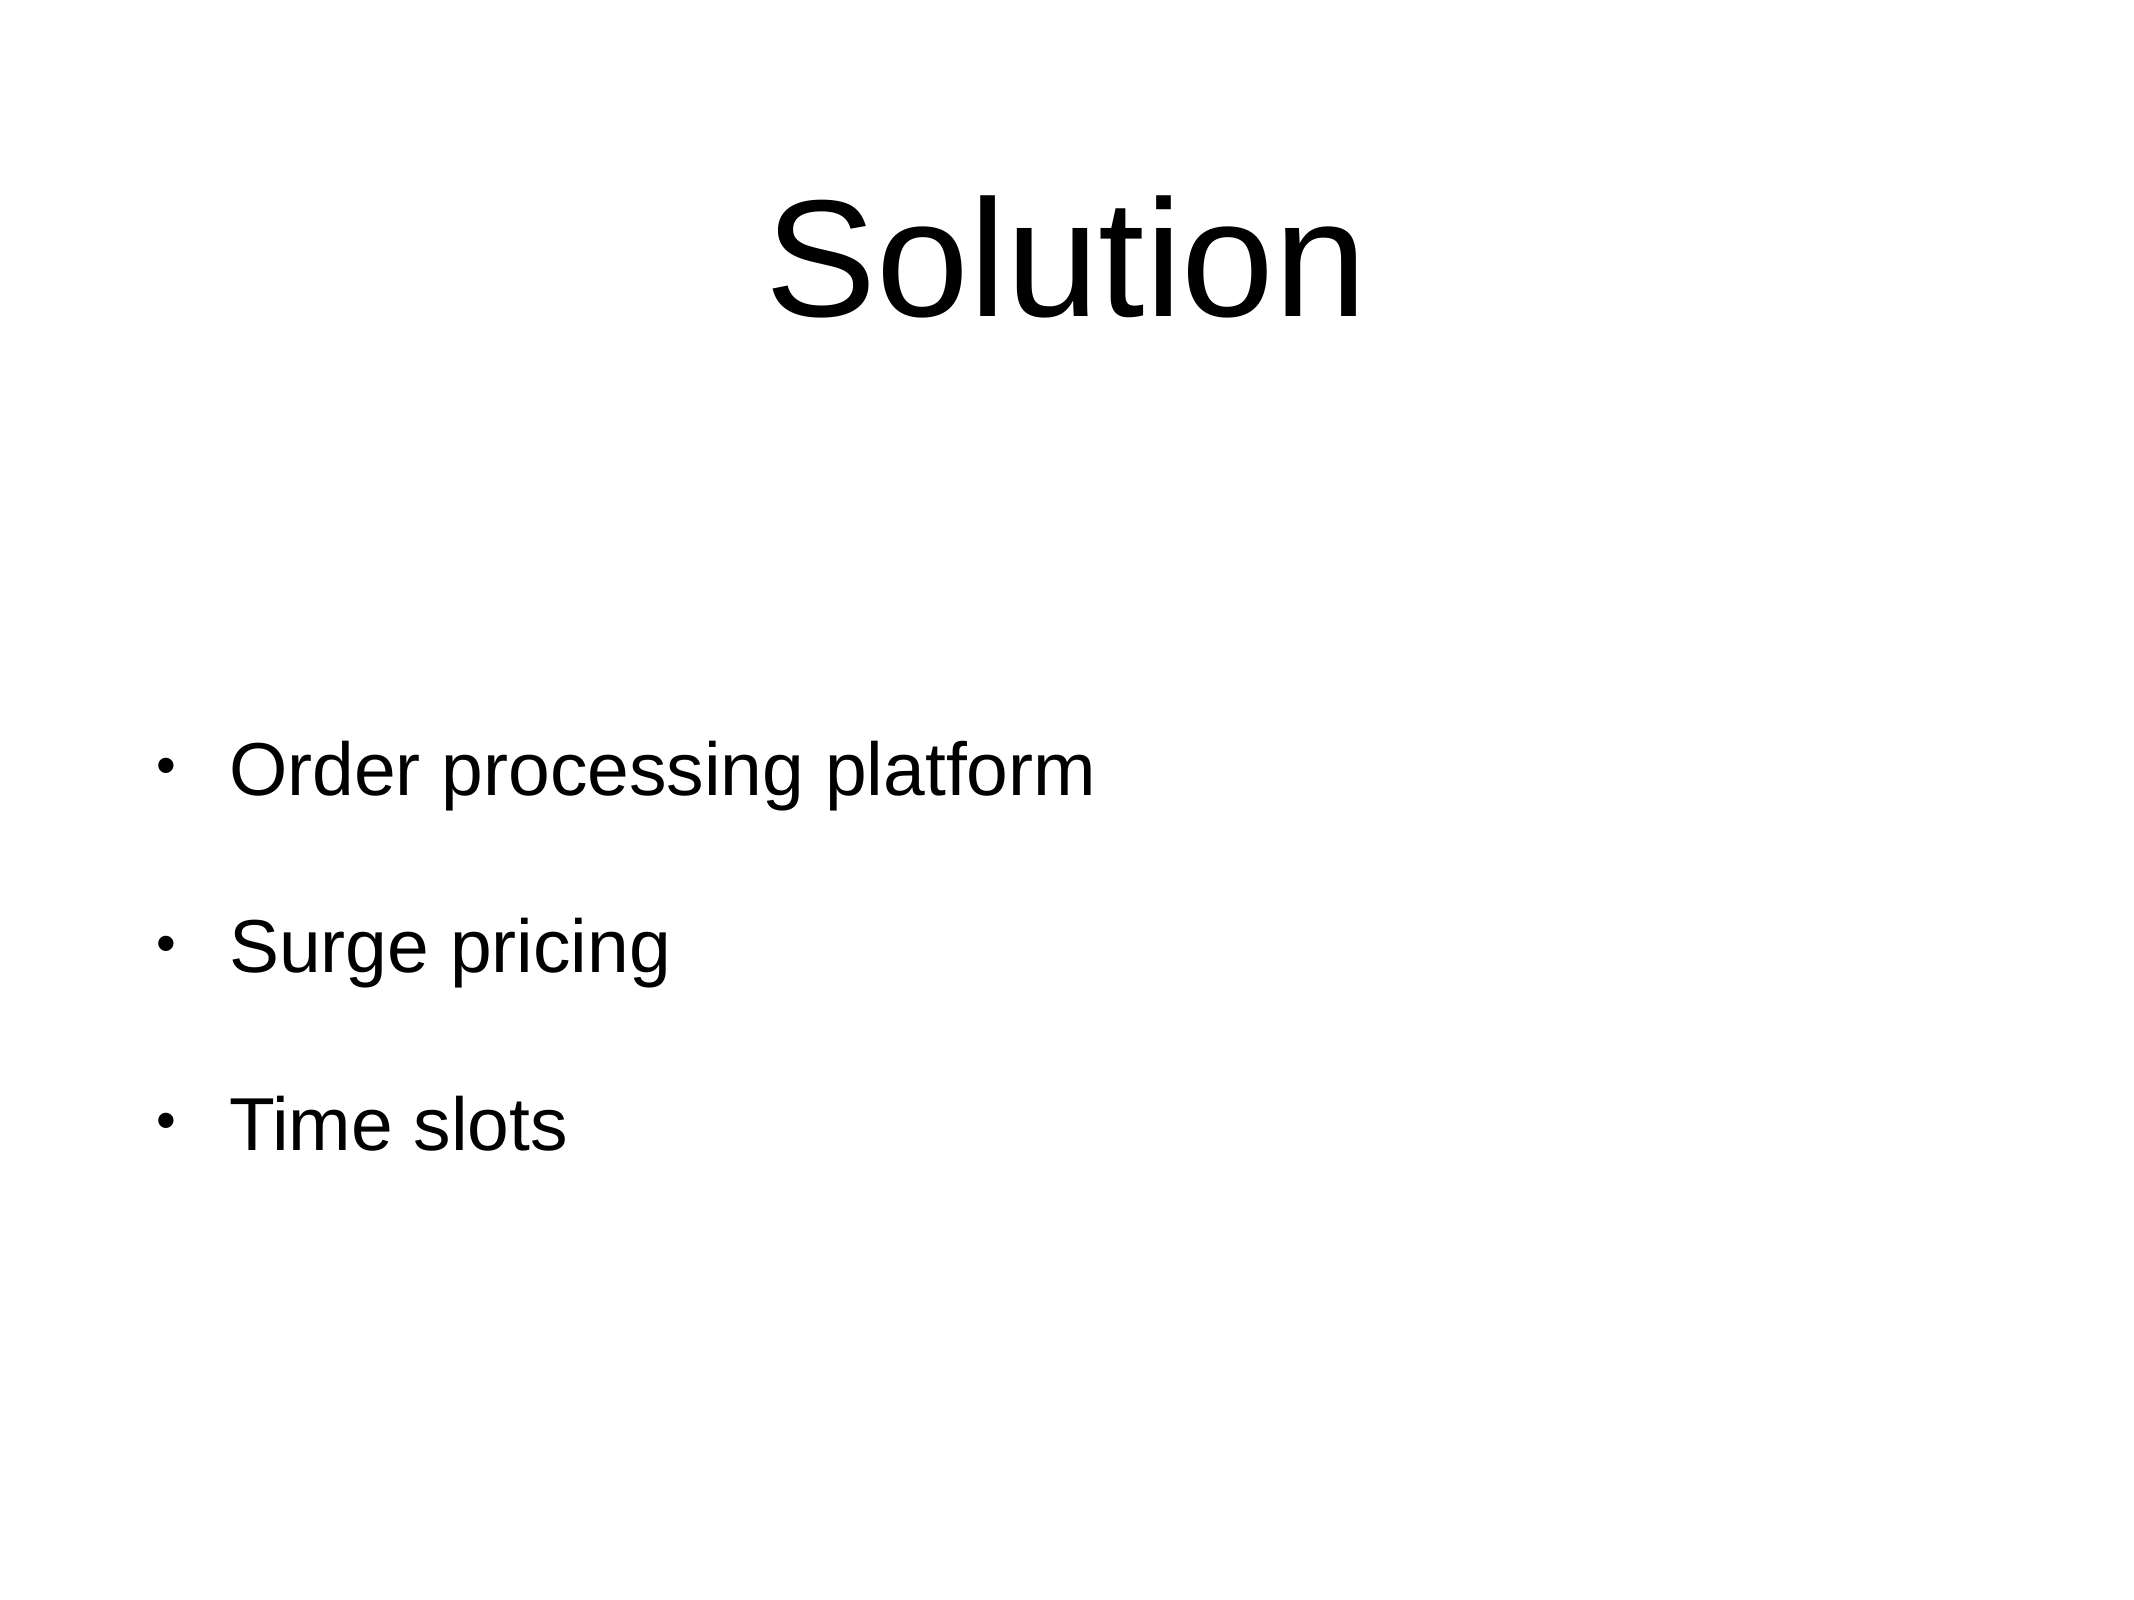

# Solution
Order processing platform
Surge pricing
Time slots